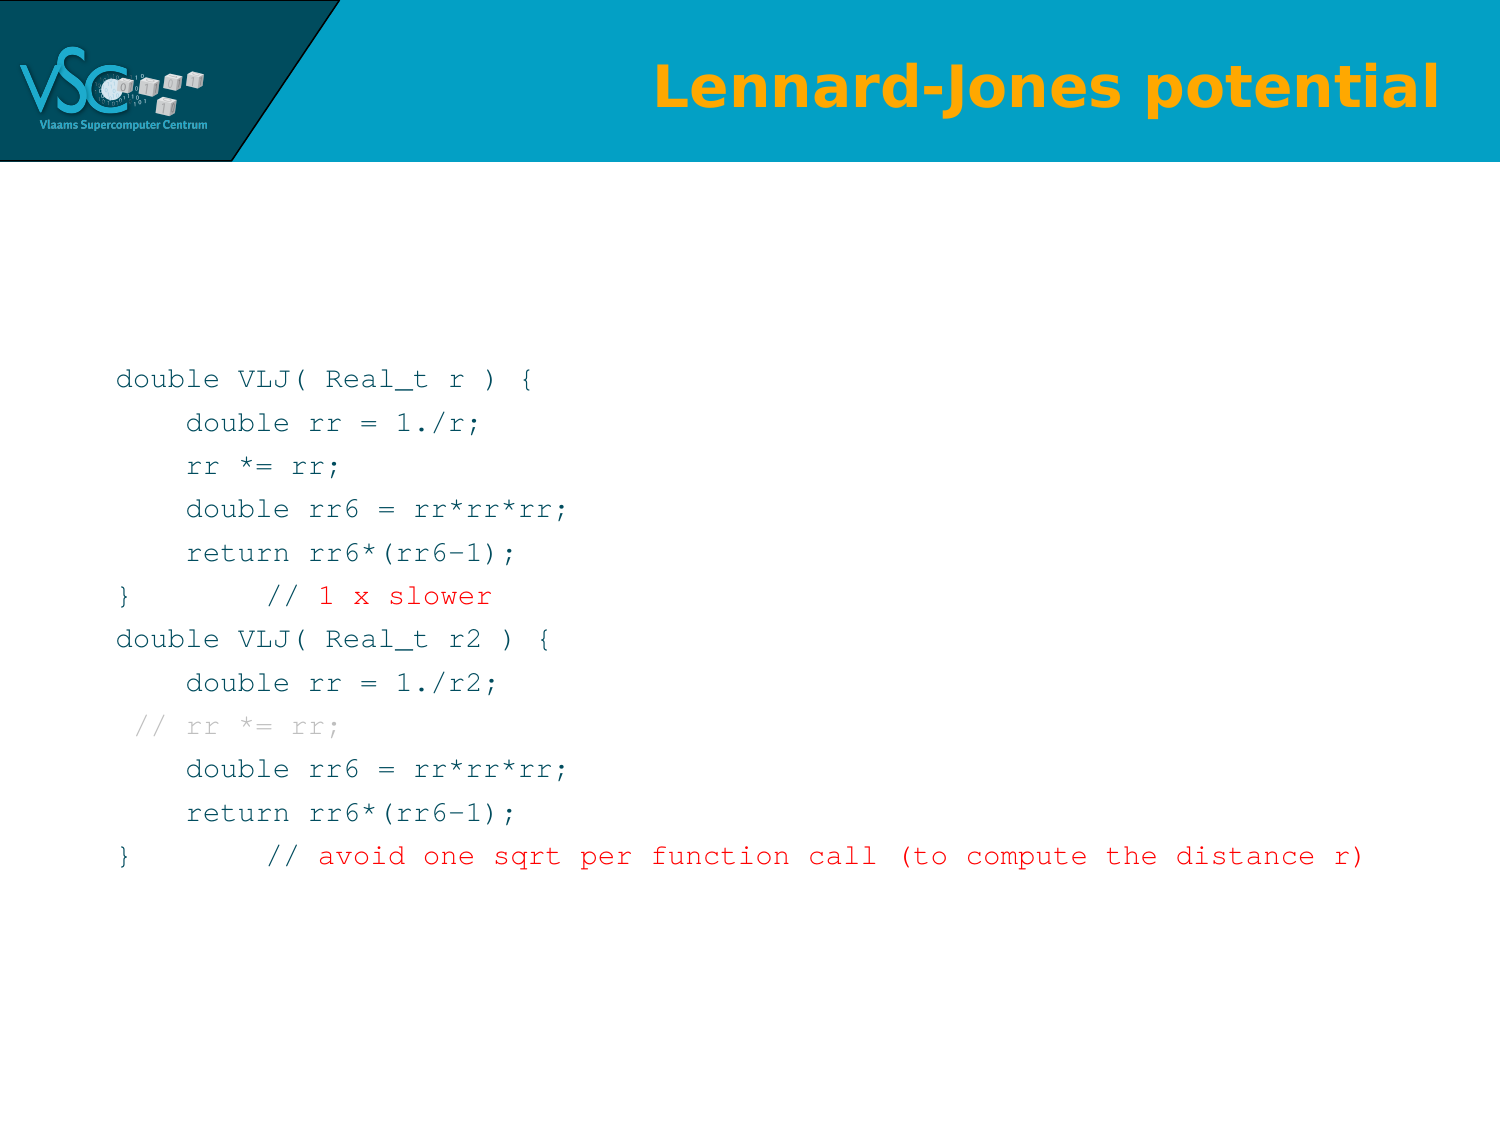

# Lennard-Jones potential
double VLJ( Real_t r ) {
    double rr = 1./r;
    rr *= rr;
    double rr6 = rr*rr*rr;
    return rr6*(rr6-1);
}	// 1 x slower
double VLJ( Real_t r2 ) {
    double rr = 1./r2;
 // rr *= rr;
    double rr6 = rr*rr*rr;
    return rr6*(rr6-1);
}	// avoid one sqrt per function call (to compute the distance r)